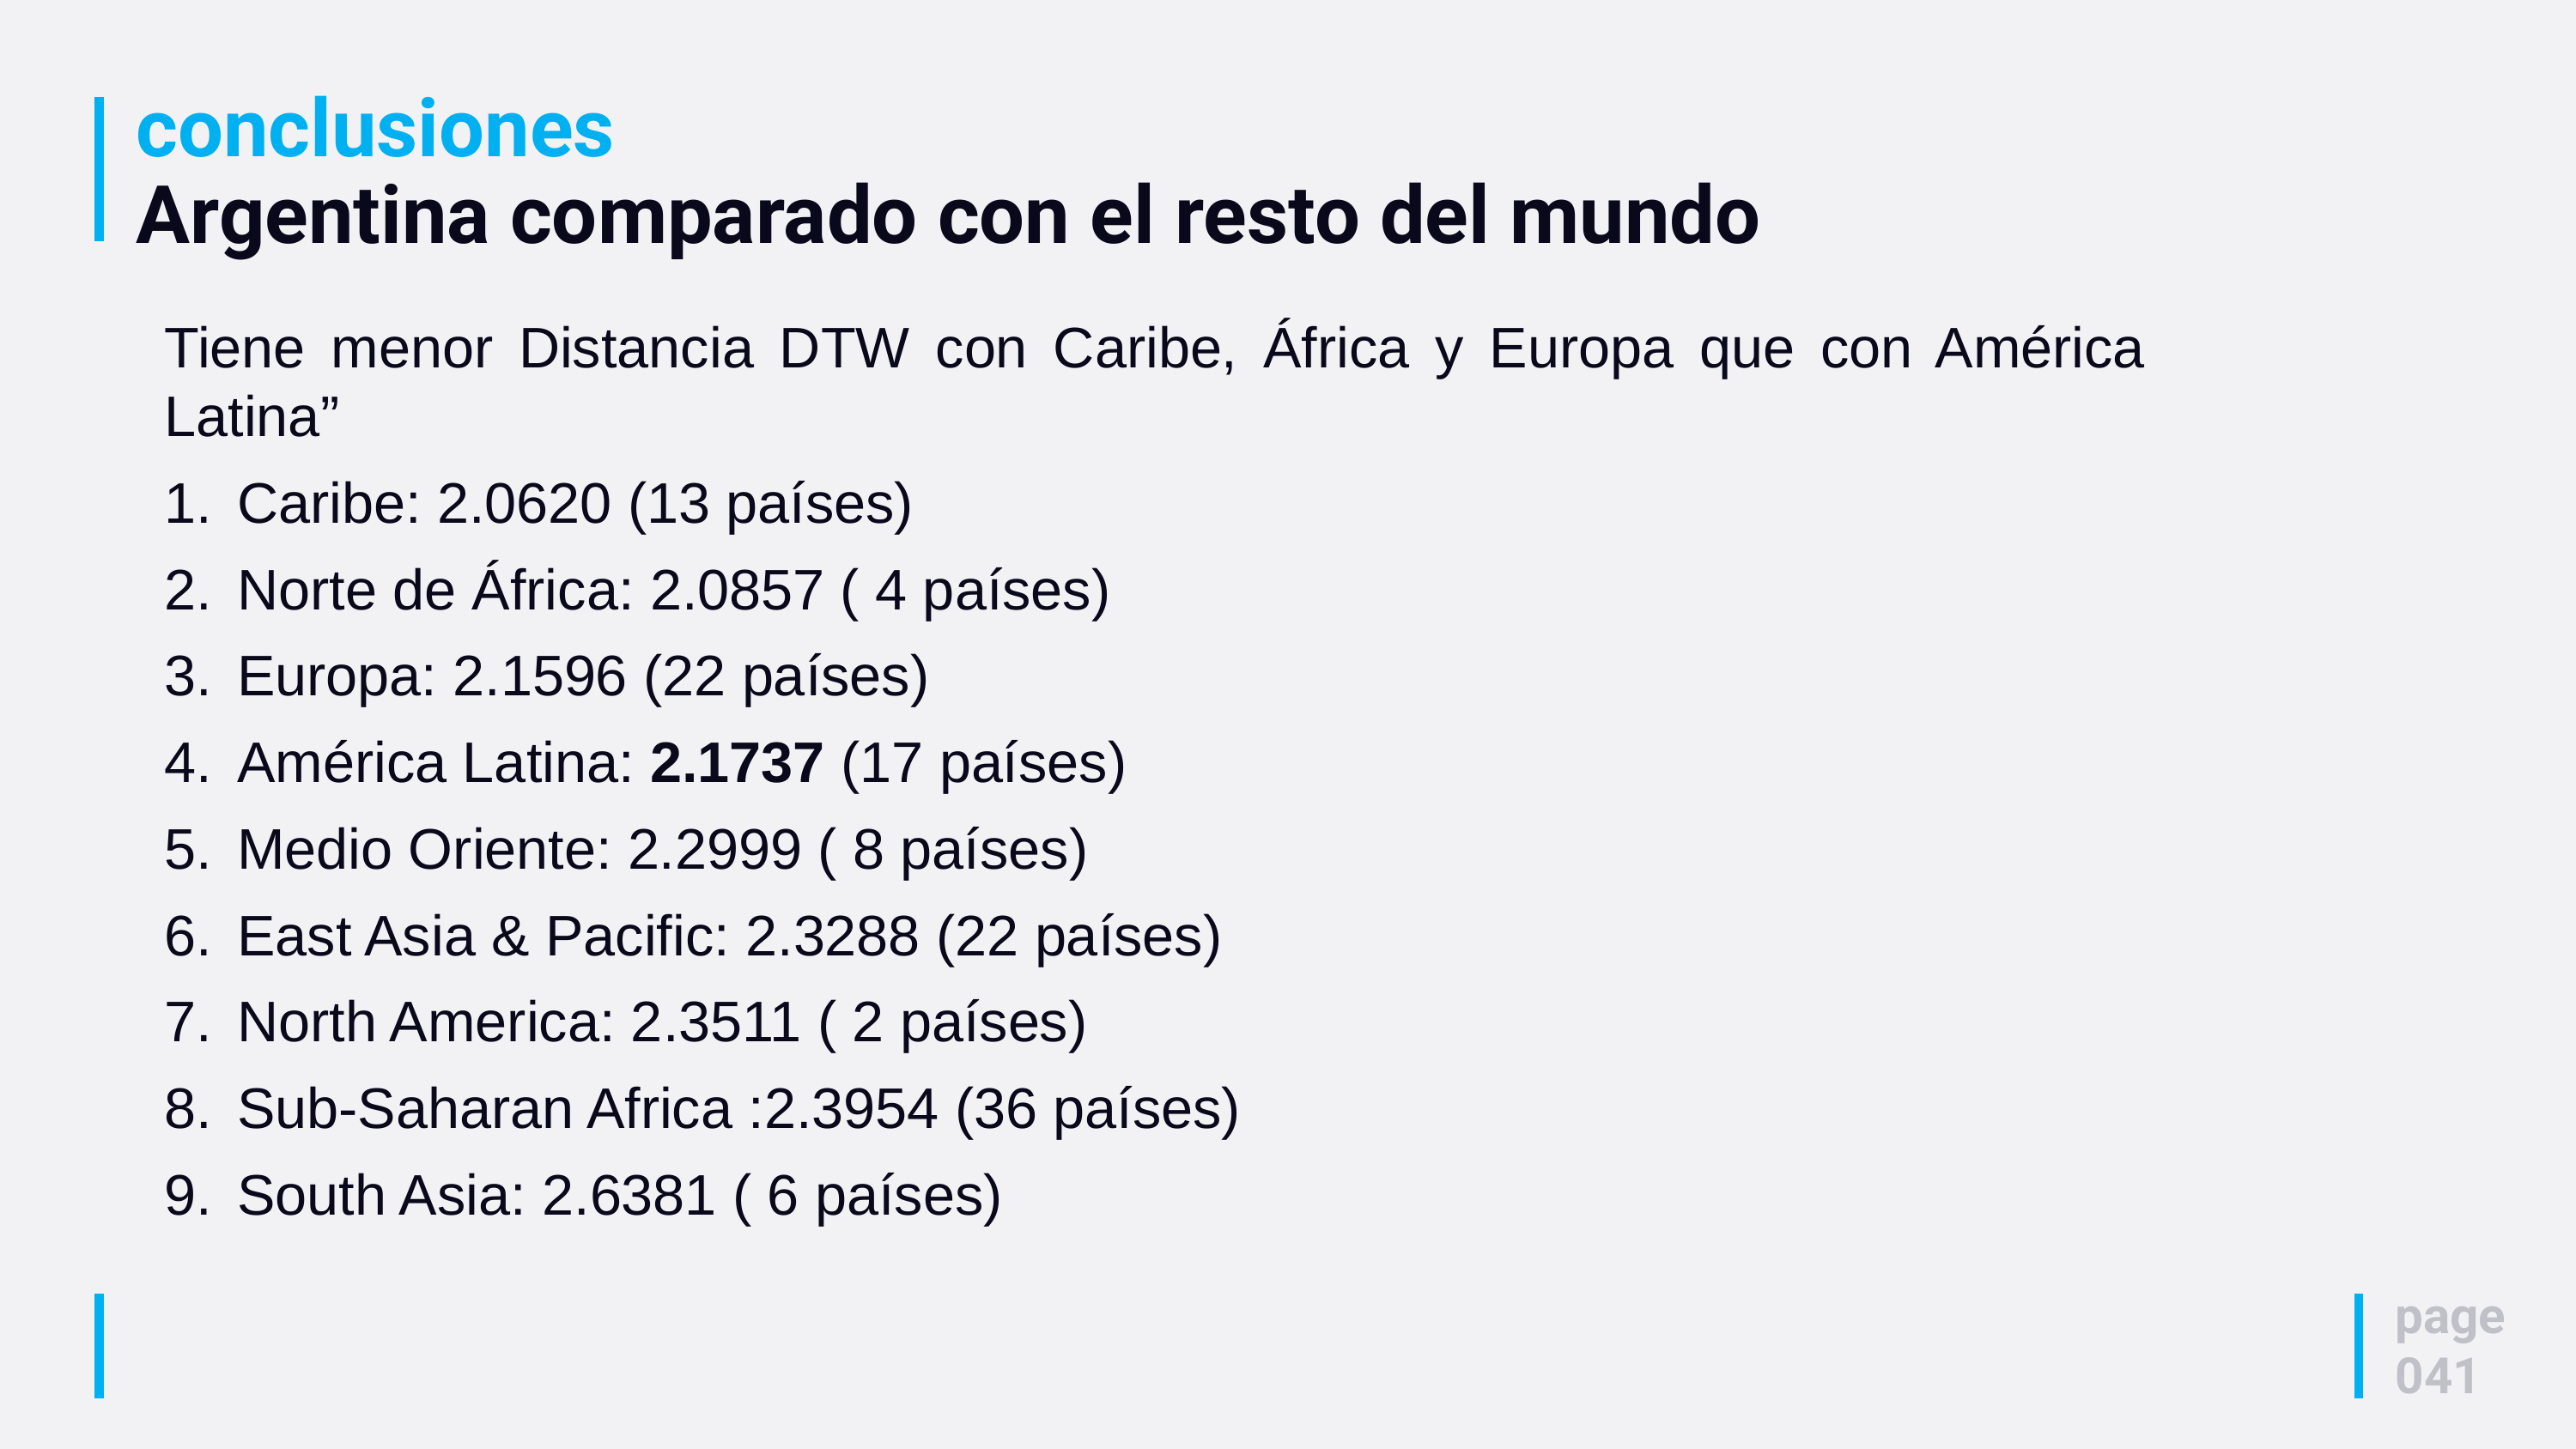

# conclusiones Argentina comparado con el resto del mundo
Tiene menor Distancia DTW con Caribe, África y Europa que con América Latina”
Caribe: 2.0620 (13 países)
Norte de África: 2.0857 ( 4 países)
Europa: 2.1596 (22 países)
América Latina: 2.1737 (17 países)
Medio Oriente: 2.2999 ( 8 países)
East Asia & Pacific: 2.3288 (22 países)
North America: 2.3511 ( 2 países)
Sub-Saharan Africa :2.3954 (36 países)
South Asia: 2.6381 ( 6 países)
page
041